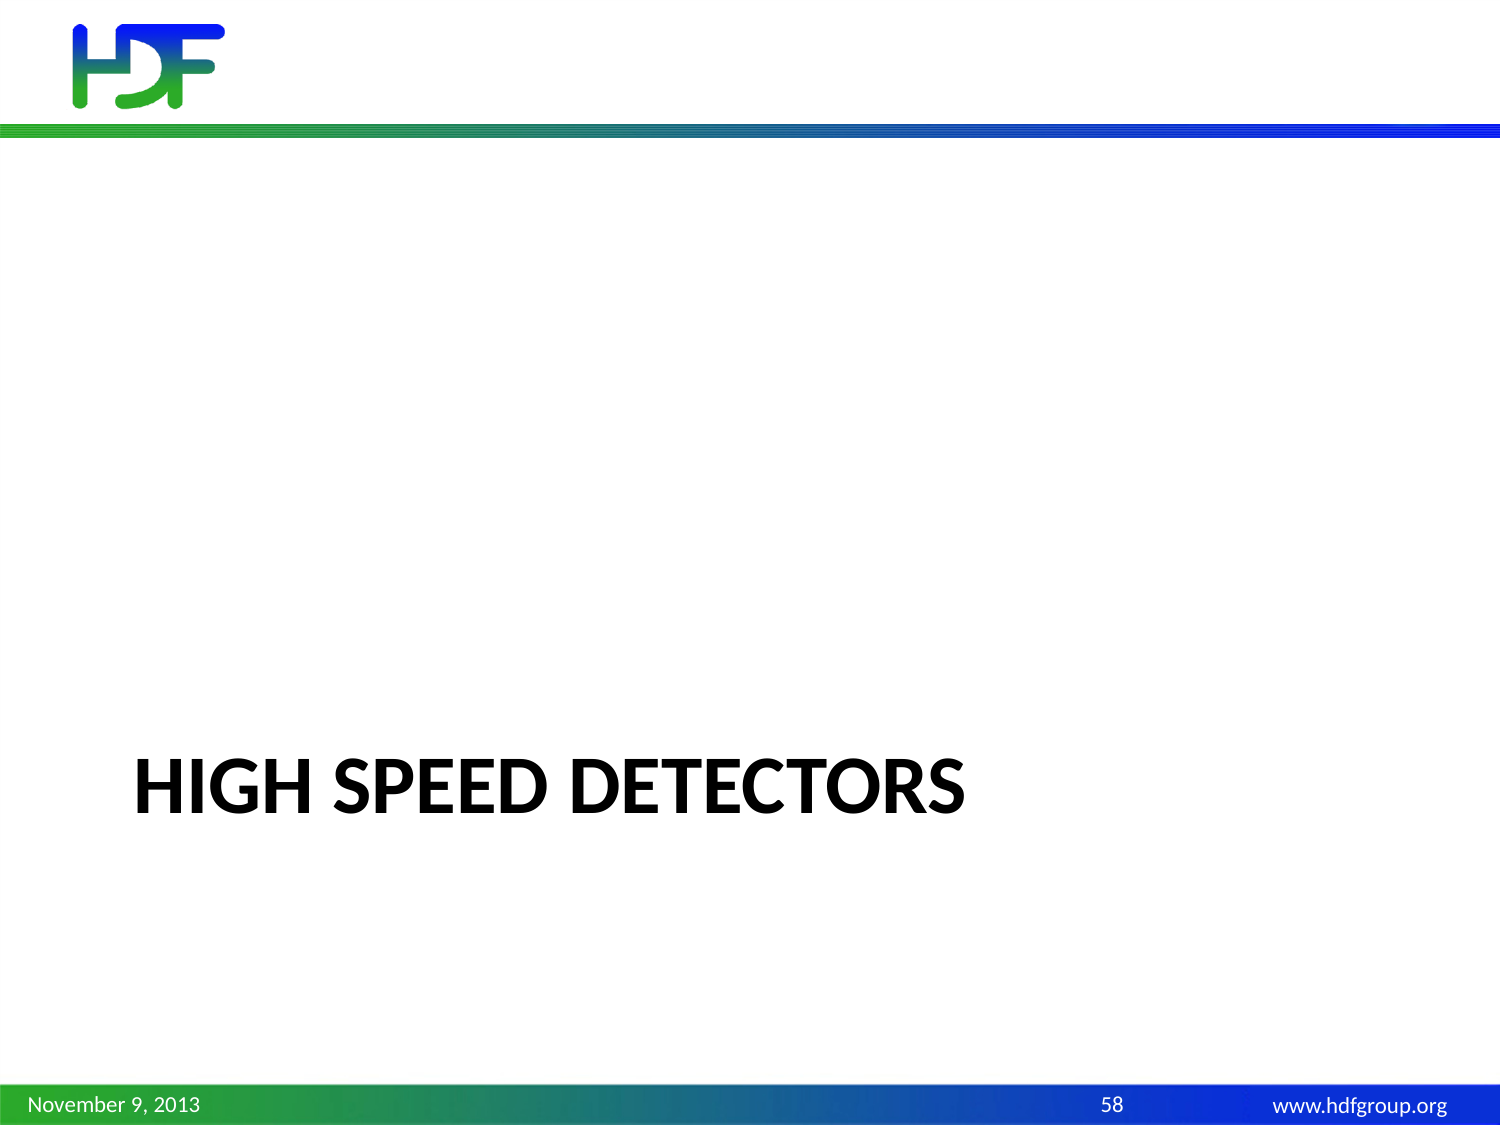

# high speed detectors
November 9, 2013
58